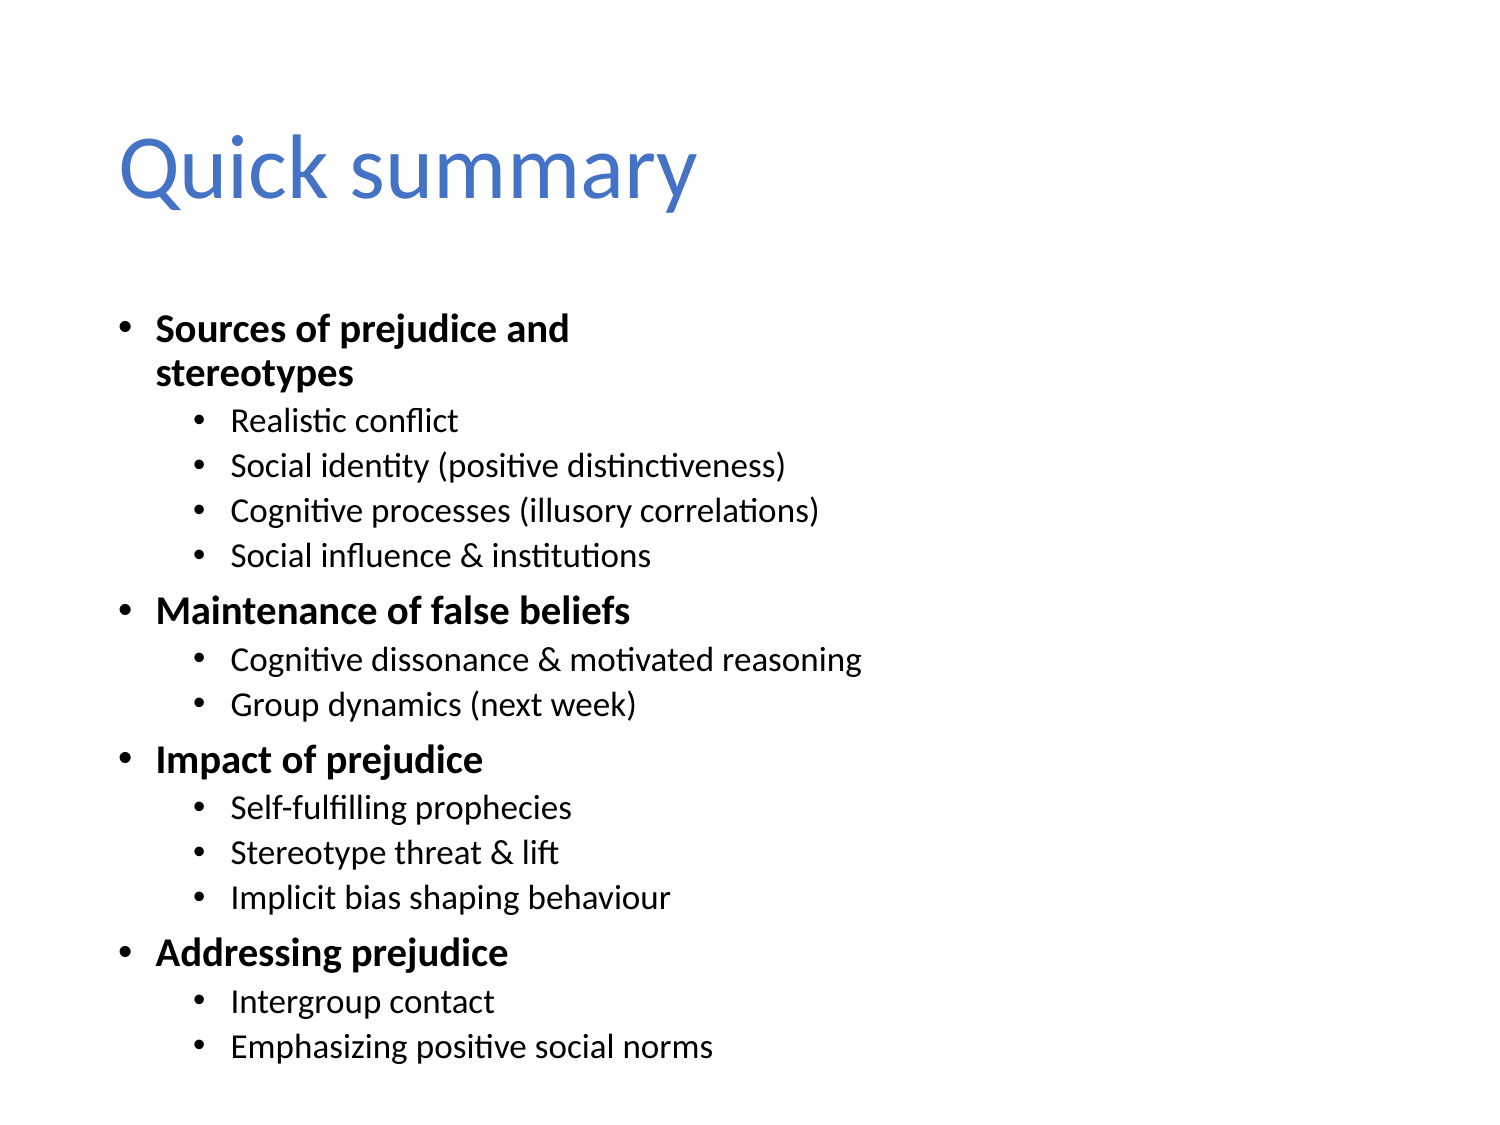

# Quick summary
Sources of prejudice and
stereotypes
Realistic conflict
Social identity (positive distinctiveness)
Cognitive processes (illusory correlations)
Social influence & institutions
Maintenance of false beliefs
Cognitive dissonance & motivated reasoning
Group dynamics (next week)
Impact of prejudice
Self-fulfilling prophecies
Stereotype threat & lift
Implicit bias shaping behaviour
Addressing prejudice
Intergroup contact
Emphasizing positive social norms